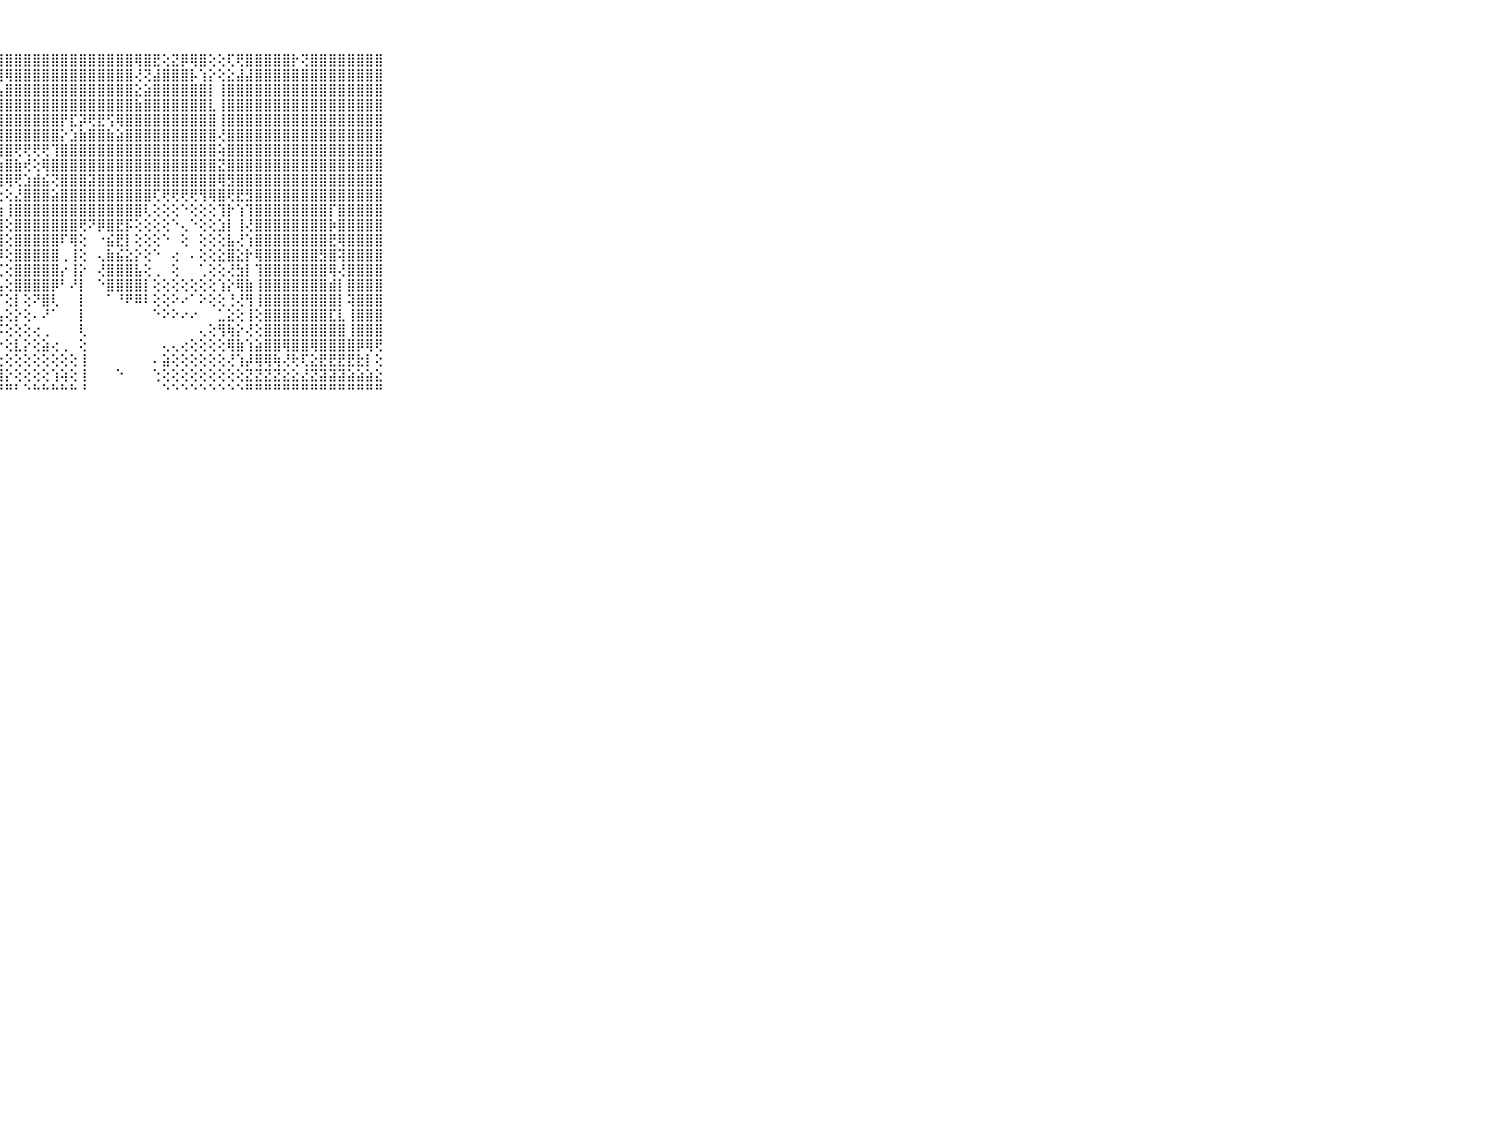

⠀⠀⠀⠀⠀⠀⠀⠀⠀⠀⠀⠀⠀⠀⠁⢜⢿⡿⢇⢕⡕⢽⣿⣿⣿⣿⣿⣿⣿⣿⣿⣿⣿⣿⣿⣿⣿⣿⣿⣿⣿⣿⢿⣿⣟⢕⣝⡿⢿⣿⢕⢕⢏⢟⣿⣿⣿⣿⣿⡗⢝⣿⣿⣿⣿⣿⣿⣿⣿⠀⠀⠀⠀⠀⠀⠀⠀⠀⠀⠀⠀
⠀⠀⠀⠀⠀⠀⠀⠀⠀⠀⠀⠀⠀⠀⢔⣿⣵⢕⣱⣿⣧⢸⣿⣿⣿⣿⣿⣿⢿⣿⣿⣿⣿⣿⣿⣿⣿⣿⣿⣿⣿⣿⢜⢝⣼⣿⣿⣿⡧⢱⡕⢕⣕⣼⣼⣿⣿⣿⣿⣿⣿⣿⣿⣿⣿⣿⣿⣿⣿⠀⠀⠀⠀⠀⠀⠀⠀⠀⠀⠀⠀
⠀⠀⠀⠀⠀⠀⠀⠀⠀⠀⠀⠀⠀⢕⢕⣿⢟⢝⢿⣿⣟⣸⣿⣿⣿⣿⣿⣧⣿⣿⣿⣿⣿⣿⣿⣿⣿⣿⣿⣿⣿⣿⣕⣵⣿⣿⣿⣿⣿⣿⡇⢸⣿⣿⣿⣿⣿⣿⣿⣿⣿⣿⣿⣿⣿⣿⣿⣿⣿⠀⠀⠀⠀⠀⠀⠀⠀⠀⠀⠀⠀
⠀⠀⠀⠀⠀⠀⠀⠀⠀⠀⠀⠀⠀⠁⠕⢏⢕⣵⣮⢝⢏⣼⣿⣿⣿⣿⣿⣿⣿⣿⣿⣿⣿⣿⣿⣿⣿⣿⣿⣿⣿⣿⣷⣿⣿⣿⣿⣿⣿⣿⣇⢸⣿⣿⣿⣿⣿⣿⣿⣿⣿⣿⣿⣿⣿⣿⣿⣿⣿⠀⠀⠀⠀⠀⠀⠀⠀⠀⠀⠀⠀
⠀⠀⠀⠀⠀⠀⠀⠀⠀⠀⠀⠀⠀⠀⢔⣱⣽⣿⣿⣷⣷⢿⣿⣿⣿⣿⣿⣿⣿⣿⣿⣿⣿⣿⡟⣏⡽⢟⣟⢫⢿⣿⣿⣿⣿⣿⣿⣿⣿⣿⣿⢸⣿⣿⣿⣿⣿⣿⣿⣿⣿⣿⣿⣿⣿⣿⣿⣿⣿⠀⠀⠀⠀⠀⠀⠀⠀⠀⠀⠀⠀
⠀⠀⠀⠀⠀⠀⠀⠀⠀⠀⠀⠀⠀⢕⢱⣿⣿⣿⣿⣿⣿⣿⣿⣿⣿⣿⣿⣿⣿⣿⣿⣿⣿⣿⡕⣱⣷⣿⣿⣷⣵⣿⣿⣿⣿⣿⣿⣿⣿⣿⣿⢜⣿⣿⣿⣿⣿⣿⣿⣿⣿⣿⣿⣿⣿⣿⣿⣿⣿⠀⠀⠀⠀⠀⠀⠀⠀⠀⠀⠀⠀
⠀⠀⠀⠀⠀⠀⠀⠀⠀⠀⠀⠀⠄⢕⢾⣿⣿⣿⣿⣿⣿⣿⣿⣿⣿⢿⢿⢿⣿⢟⢟⢟⢟⢹⣿⣿⣿⣿⣿⣿⣿⣿⣿⣿⣿⣿⣿⣿⣿⣿⣿⢵⣿⣿⣿⣿⣿⣿⣿⣿⣿⣿⣿⣿⣿⣿⣿⣿⣿⠀⠀⠀⠀⠀⠀⠀⠀⠀⠀⠀⠀
⠀⠀⠀⠀⠀⠀⠀⠀⠀⠀⠀⢕⠕⢕⣫⣿⣿⣿⣿⣿⡏⢕⣕⣕⢕⣵⣵⢷⣿⣷⢞⢕⢿⣿⣿⣿⣿⣿⣿⣿⣿⣿⣿⣿⣿⣿⣿⣿⣿⣿⣿⣝⣿⣿⣿⣿⣿⣿⣿⣿⣿⣿⣿⣿⣿⣿⣿⣿⣿⠀⠀⠀⠀⠀⠀⠀⠀⠀⠀⠀⠀
⠀⠀⠀⠀⠀⠀⠀⠀⠀⠀⠀⢕⠅⢕⣽⣿⣿⣿⣿⣿⣇⣾⡿⢕⣱⡹⢿⢿⢿⢟⣱⣾⣮⢝⣿⣿⣿⣽⣿⣿⣿⣿⣿⣿⣿⣿⣿⣿⣿⣿⣿⢿⣻⣿⣿⣿⣿⣿⣿⣿⣿⣿⣿⣿⣿⣿⣿⣿⣿⠀⠀⠀⠀⠀⠀⠀⠀⠀⠀⠀⠀
⠀⠀⠀⠀⠀⠀⠀⠀⠀⠀⠀⠕⠕⢕⢸⣿⣿⣿⣿⣿⡏⢝⢱⣾⣿⣷⢕⢕⢕⣜⣿⣿⣿⣵⣿⣿⣿⣿⣿⣿⣿⣿⣿⣿⢏⢟⢟⢟⢟⢻⢿⣿⢟⣟⣻⣿⣿⣿⣿⣿⣿⣿⣿⣿⣿⣿⣿⣿⣿⠀⠀⠀⠀⠀⠀⠀⠀⠀⠀⠀⠀
⠀⠀⠀⠀⠀⠀⠀⠀⠀⠀⠀⢔⢄⢕⣱⣿⣿⣿⣿⣿⣇⣱⣾⣿⣿⣿⣿⣳⢸⣿⣿⣿⣿⣿⣿⣿⣿⣿⣿⣿⣿⣿⣿⢇⢕⢕⢕⠑⢕⢕⢕⢹⡗⢱⢹⣿⣿⣿⣿⣿⣿⣿⣿⡏⣿⣿⣿⣿⣿⠀⠀⠀⠀⠀⠀⠀⠀⠀⠀⠀⠀
⠀⠀⠀⠀⠀⠀⠀⠀⠀⠀⠀⢕⢕⢱⣽⣿⣿⣿⣿⣿⣟⢟⣿⣿⣿⣿⣿⣿⢕⣿⣿⣿⣿⣿⣿⣿⢟⠝⡿⣿⣟⡯⢕⢕⢕⢕⠑⢄⠑⢕⢕⣱⡇⢸⢜⣿⣿⣿⣿⣿⣿⣿⣿⡷⣿⣿⣿⣿⣿⠀⠀⠀⠀⠀⠀⠀⠀⠀⠀⠀⠀
⠀⠀⠀⠀⠀⠀⠀⠀⠀⠀⠀⢕⢕⢕⢕⣿⣿⣿⢿⣿⣿⣿⣿⣿⣿⣿⣿⣿⢕⣿⣿⣿⣿⣿⠏⢿⢕⠀⠐⣮⣟⡇⢕⢕⢕⠑⠀⢕⠀⢕⢕⢕⣧⢜⢱⣿⣿⣿⣿⣿⣿⣿⣿⣟⢿⣿⣿⣿⣿⠀⠀⠀⠀⠀⠀⠀⠀⠀⠀⠀⠀
⠀⠀⠀⠀⠀⠀⠀⠀⠀⠀⠀⢕⢕⢕⢕⣽⣿⡏⣸⣿⣿⣿⣿⣿⣿⣿⣿⡿⢕⣿⣿⣿⣿⣿⢀⢸⢕⠀⢄⣷⣮⣕⡕⢕⠑⠀⢔⠀⠄⢕⢕⣕⣿⣕⡗⢿⣿⣿⣿⣿⣿⣿⣻⣿⢽⣿⣿⣿⣿⠀⠀⠀⠀⠀⠀⠀⠀⠀⠀⠀⠀
⠀⠀⠀⠀⠀⠀⠀⠀⠀⠀⠀⢕⢕⢕⢕⣿⣿⢇⣿⣿⣿⣿⣿⣿⣿⣿⣿⣏⢕⣿⣿⣿⣿⣿⡔⢸⡕⠀⢜⣿⣿⣿⣧⢕⢀⠀⢕⠀⠀⢁⢕⢕⢜⣳⡇⢹⣿⣿⣿⣿⣿⣿⣿⢿⢜⣿⣿⣿⣿⠀⠀⠀⠀⠀⠀⠀⠀⠀⠀⠀⠀
⠀⠀⠀⠀⠀⠀⠀⠀⠀⠀⠀⢄⠕⢕⢕⢟⢏⣸⢟⡿⢿⣿⣿⣿⣿⣿⣿⣧⢕⣿⣿⣿⣿⡿⠃⠜⡇⠀⠑⣿⣿⣿⣿⡇⢕⢕⢕⢕⢕⢕⢕⢱⡕⢿⣷⢸⣿⣿⣿⣿⣿⣿⣿⣾⡇⣿⣿⣿⣿⠀⠀⠀⠀⠀⠀⠀⠀⠀⠀⠀⠀
⠀⠀⠀⠀⠀⠀⠀⠀⠀⠀⠀⢑⠑⢕⠁⠘⠙⠙⠁⠁⠁⢜⣿⣿⢾⢿⣿⡏⢕⡇⢕⠝⣿⢇⠀⠀⡇⠀⠀⠁⠘⠟⠿⠇⢕⢕⠕⠔⠁⠕⢕⢕⢘⢜⢻⢸⣿⣿⣿⣿⣿⣿⣿⣿⡇⢽⣿⣿⣿⠀⠀⠀⠀⠀⠀⠀⠀⠀⠀⠀⠀
⠀⠀⠀⠀⠀⠀⠀⠀⠀⠀⠀⢔⢕⡇⠀⠀⠀⠀⠀⠀⠀⣼⣿⣿⣿⢻⣿⣣⢕⡕⢕⠄⠜⠁⠀⠀⡇⠀⠀⠀⠀⠀⠀⠀⠑⠕⠕⠔⠔⠀⠀⣁⣕⢕⢸⢕⣿⣿⣿⣿⣿⣿⣿⣏⣇⢸⣿⣿⣿⠀⠀⠀⠀⠀⠀⠀⠀⠀⠀⠀⠀
⠀⠀⠀⠀⠀⠀⠀⠀⠀⠀⠀⢕⢱⣇⠀⠀⠀⠀⠀⠀⠀⠹⣿⣿⣿⢹⣿⡫⢕⢕⢕⢔⢀⠀⠀⠀⢇⠀⠀⠀⠀⠀⠀⠀⠀⠀⠀⠀⠀⢄⢕⢻⢷⡕⢜⢕⣿⣿⣿⣿⣿⣿⣿⣿⣿⢸⣿⣿⣿⠀⠀⠀⠀⠀⠀⠀⠀⠀⠀⠀⠀
⠀⠀⠀⠀⠀⠀⠀⠀⠀⠀⠀⢕⢸⡿⠀⠀⠀⠀⠀⠀⠀⠀⢜⣿⣿⣯⣯⡕⢕⣇⡕⢕⣵⢔⢀⠀⢕⠀⠀⠀⠀⠀⠀⠀⠀⢄⢄⢔⢕⢕⢕⢕⢿⣷⢱⣵⣿⣿⢿⣿⣿⢿⣿⣿⣿⣿⡿⢿⢟⠀⠀⠀⠀⠀⠀⠀⠀⠀⠀⠀⠀
⠀⠀⠀⠀⠀⠀⠀⠀⠀⠀⠀⢱⣿⡇⠀⠀⠀⠀⠀⠀⠀⢄⡕⢜⢿⣿⣧⢕⢕⢕⢕⢕⢕⢕⢕⢕⢸⠀⠀⠀⠀⠀⠀⠀⠄⣵⢕⢕⢕⢕⢕⢕⢜⢱⡼⢿⢿⢷⢜⢗⢏⣕⣟⣟⣟⣟⣗⡇⢕⠀⠀⠀⠀⠀⠀⠀⠀⠀⠀⠀⠀
⠀⠀⠀⠀⠀⠀⠀⠀⠀⠀⠀⣼⣿⢕⠀⠀⠀⠀⠀⠀⠀⢕⢧⣵⢜⢿⣿⣿⡕⢕⢕⢕⢕⢱⢵⢕⢸⠀⠀⠀⠑⠀⠀⠀⢑⢕⢕⢕⢕⢕⢕⢕⢕⢕⣝⣝⣝⣝⣕⣕⣜⣝⣽⣽⣽⣵⣵⣵⣕⠀⠀⠀⠀⠀⠀⠀⠀⠀⠀⠀⠀
⠀⠀⠀⠀⠀⠀⠀⠀⠀⠀⠀⠛⠃⠑⠑⠀⠀⠀⠀⠀⠀⠁⠑⠑⠑⠑⠙⠛⠛⠃⠑⠓⠓⠓⠓⠓⠘⠀⠀⠀⠀⠀⠀⠀⠀⠑⠑⠑⠑⠑⠑⠑⠑⠑⠛⠛⠛⠛⠛⠛⠛⠛⠛⠛⠛⠛⠛⠛⠛⠀⠀⠀⠀⠀⠀⠀⠀⠀⠀⠀⠀